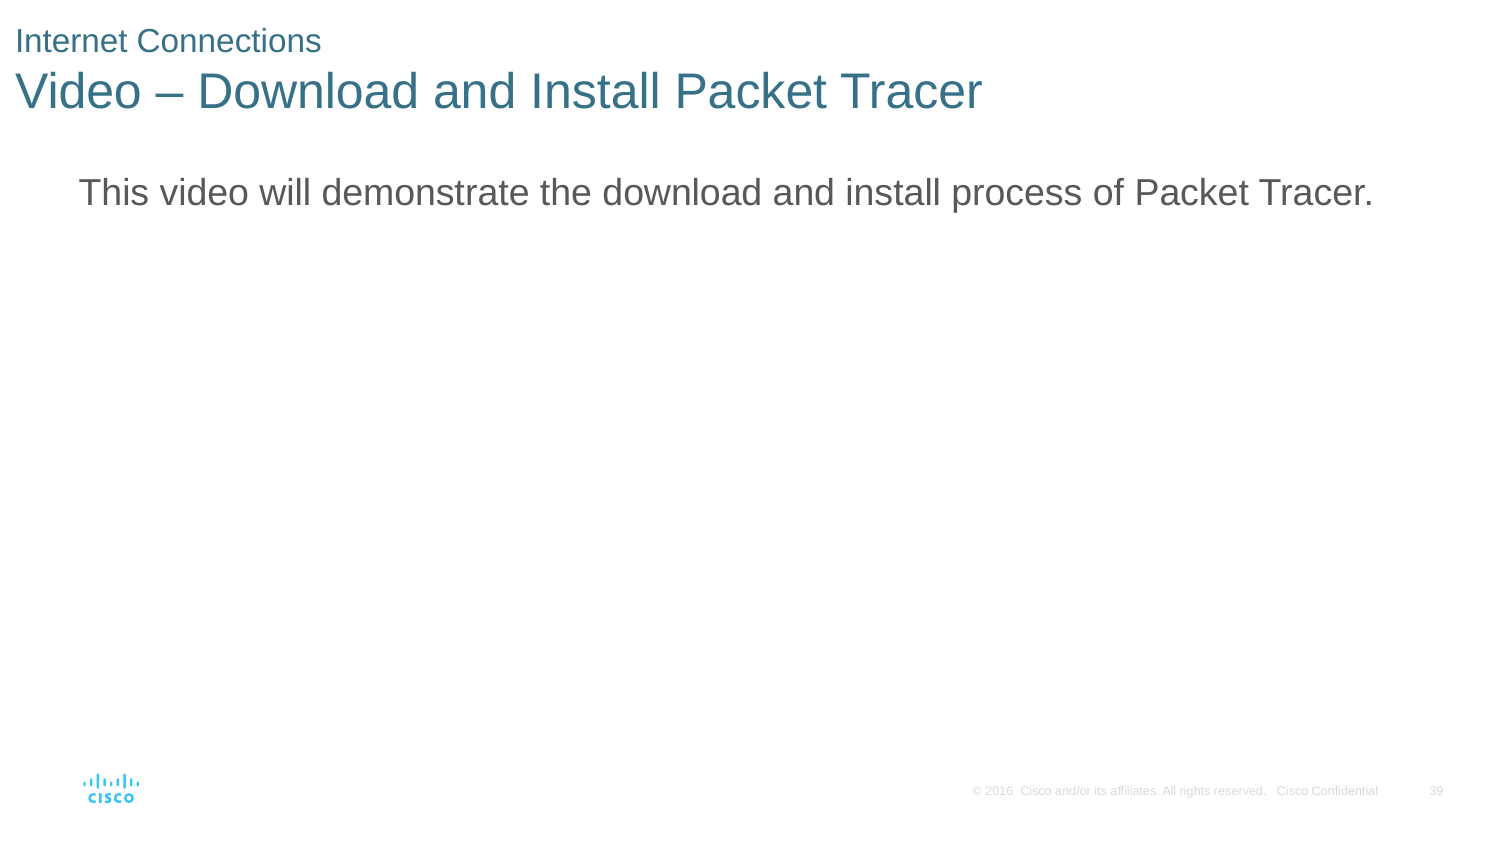

# Internet Connections Video – Download and Install Packet Tracer
This video will demonstrate the download and install process of Packet Tracer.